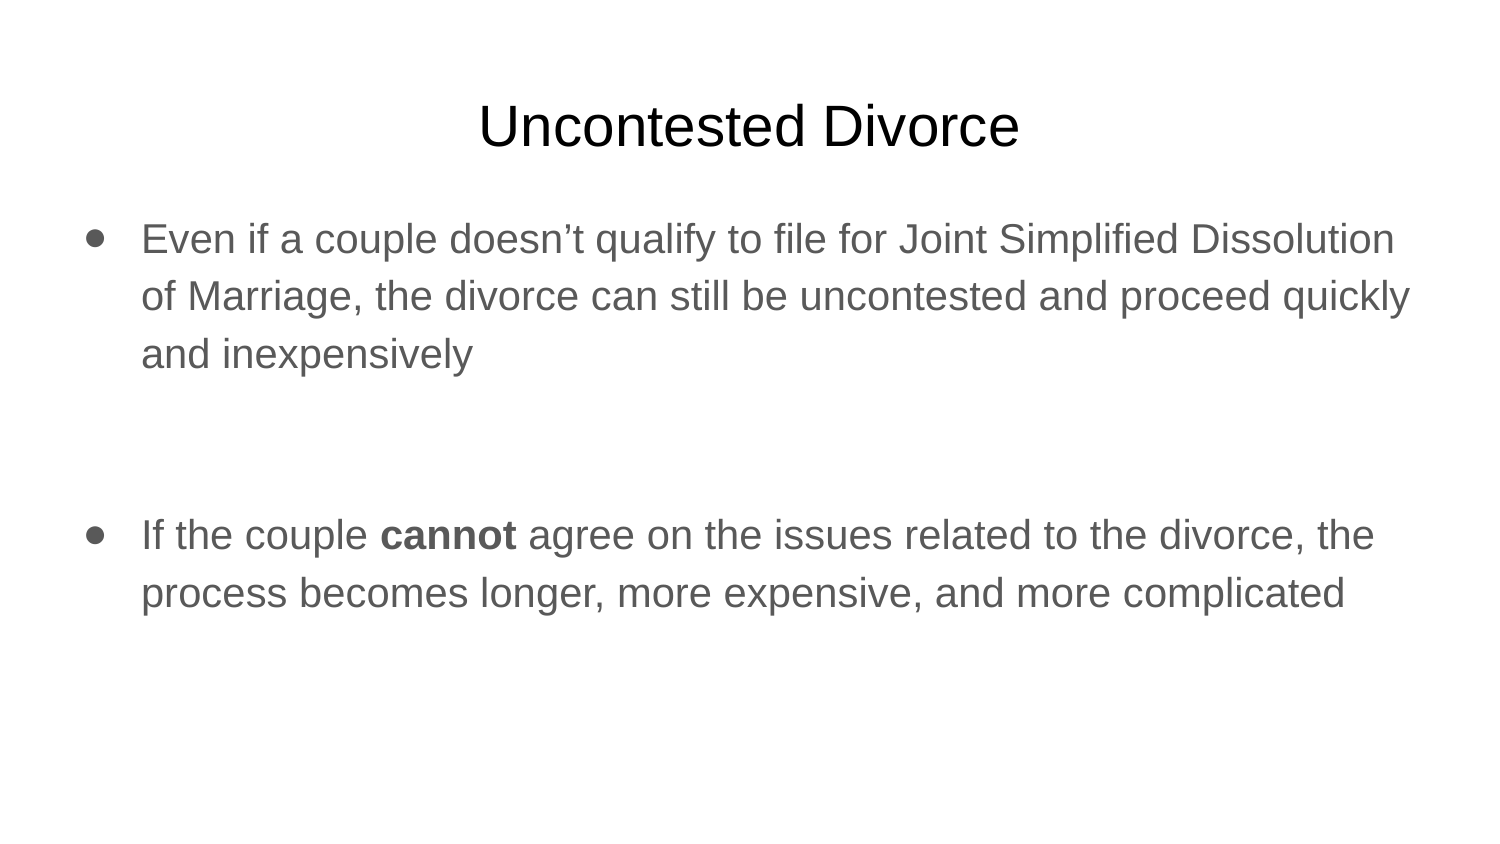

# Uncontested Divorce
Even if a couple doesn’t qualify to file for Joint Simplified Dissolution of Marriage, the divorce can still be uncontested and proceed quickly and inexpensively

If the couple cannot agree on the issues related to the divorce, the process becomes longer, more expensive, and more complicated